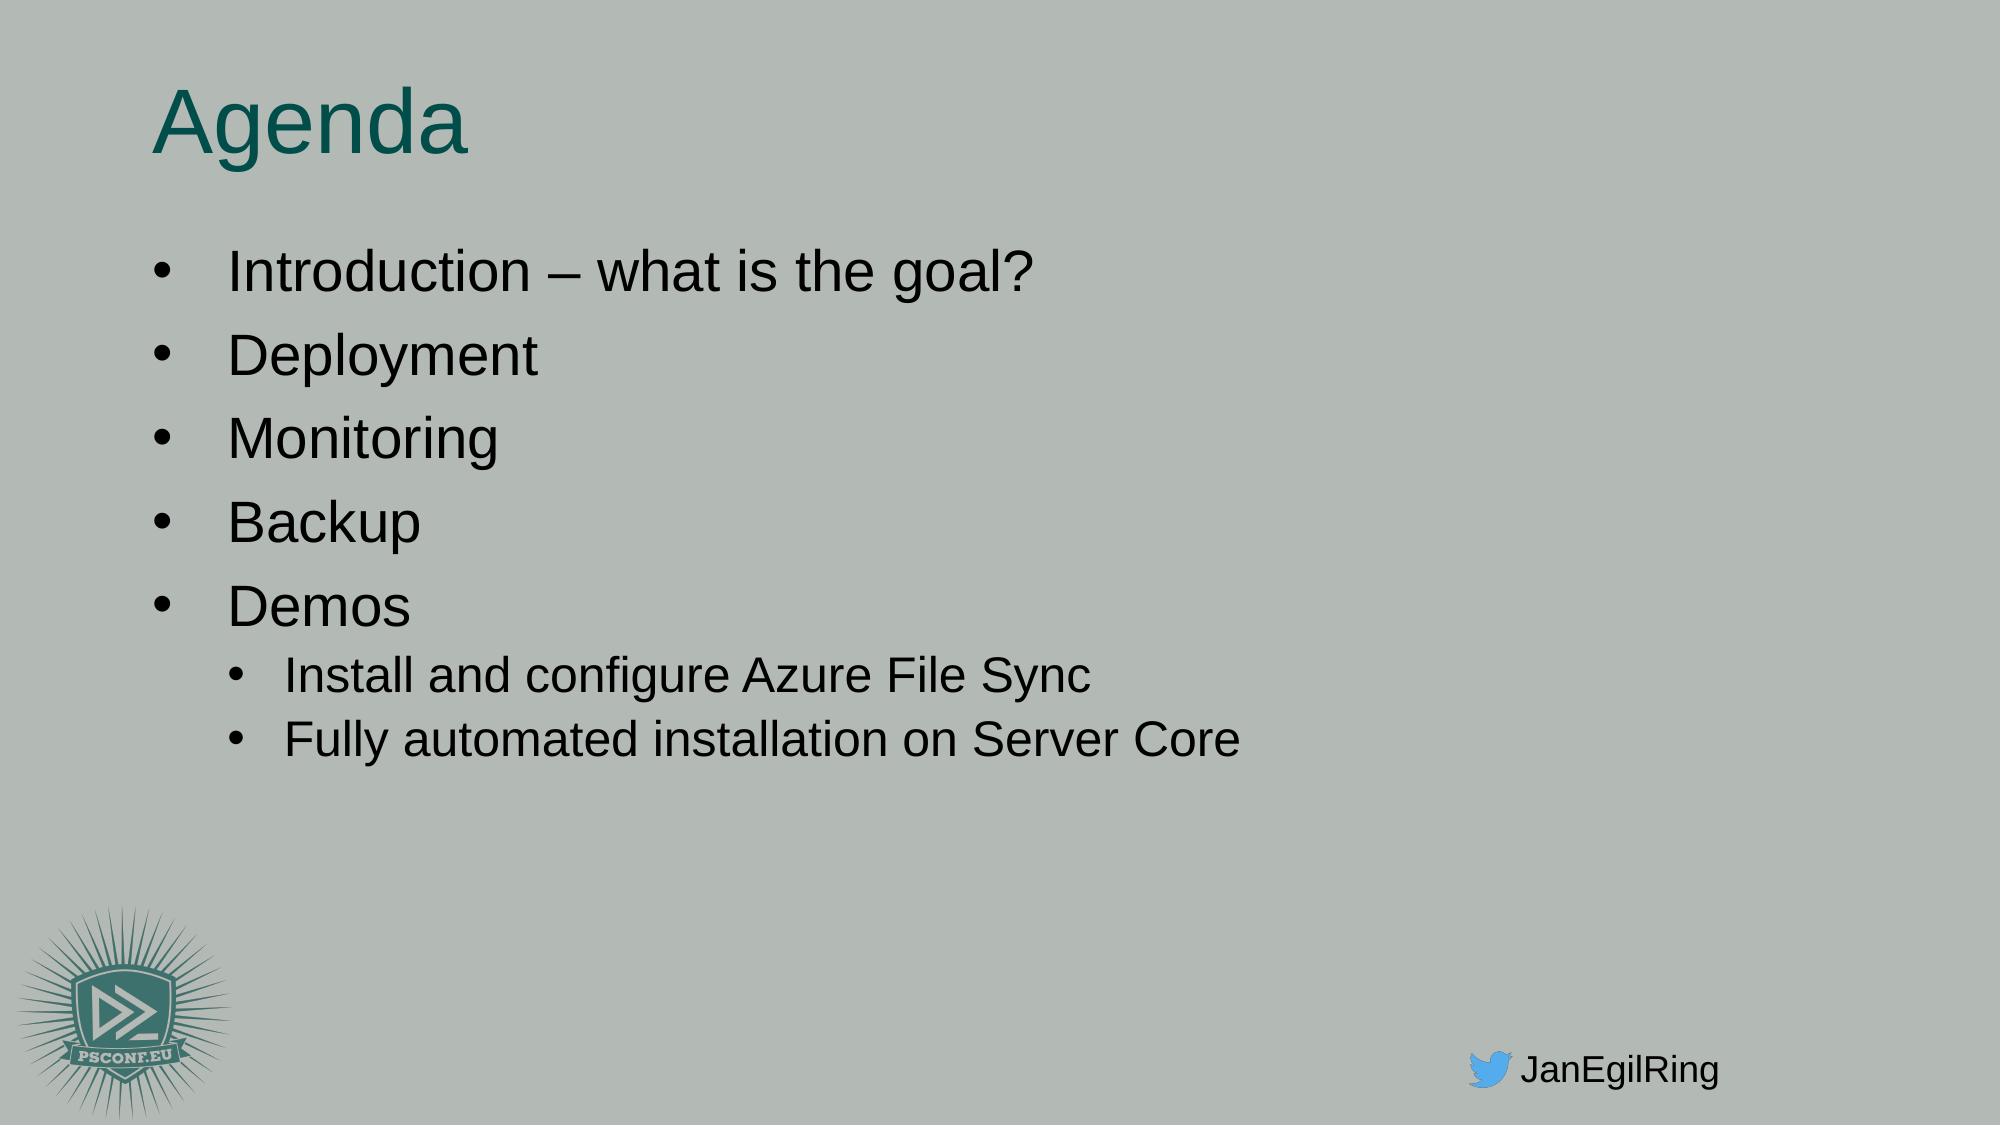

# Agenda
Introduction – what is the goal?
Deployment
Monitoring
Backup
Demos
Install and configure Azure File Sync
Fully automated installation on Server Core
JanEgilRing